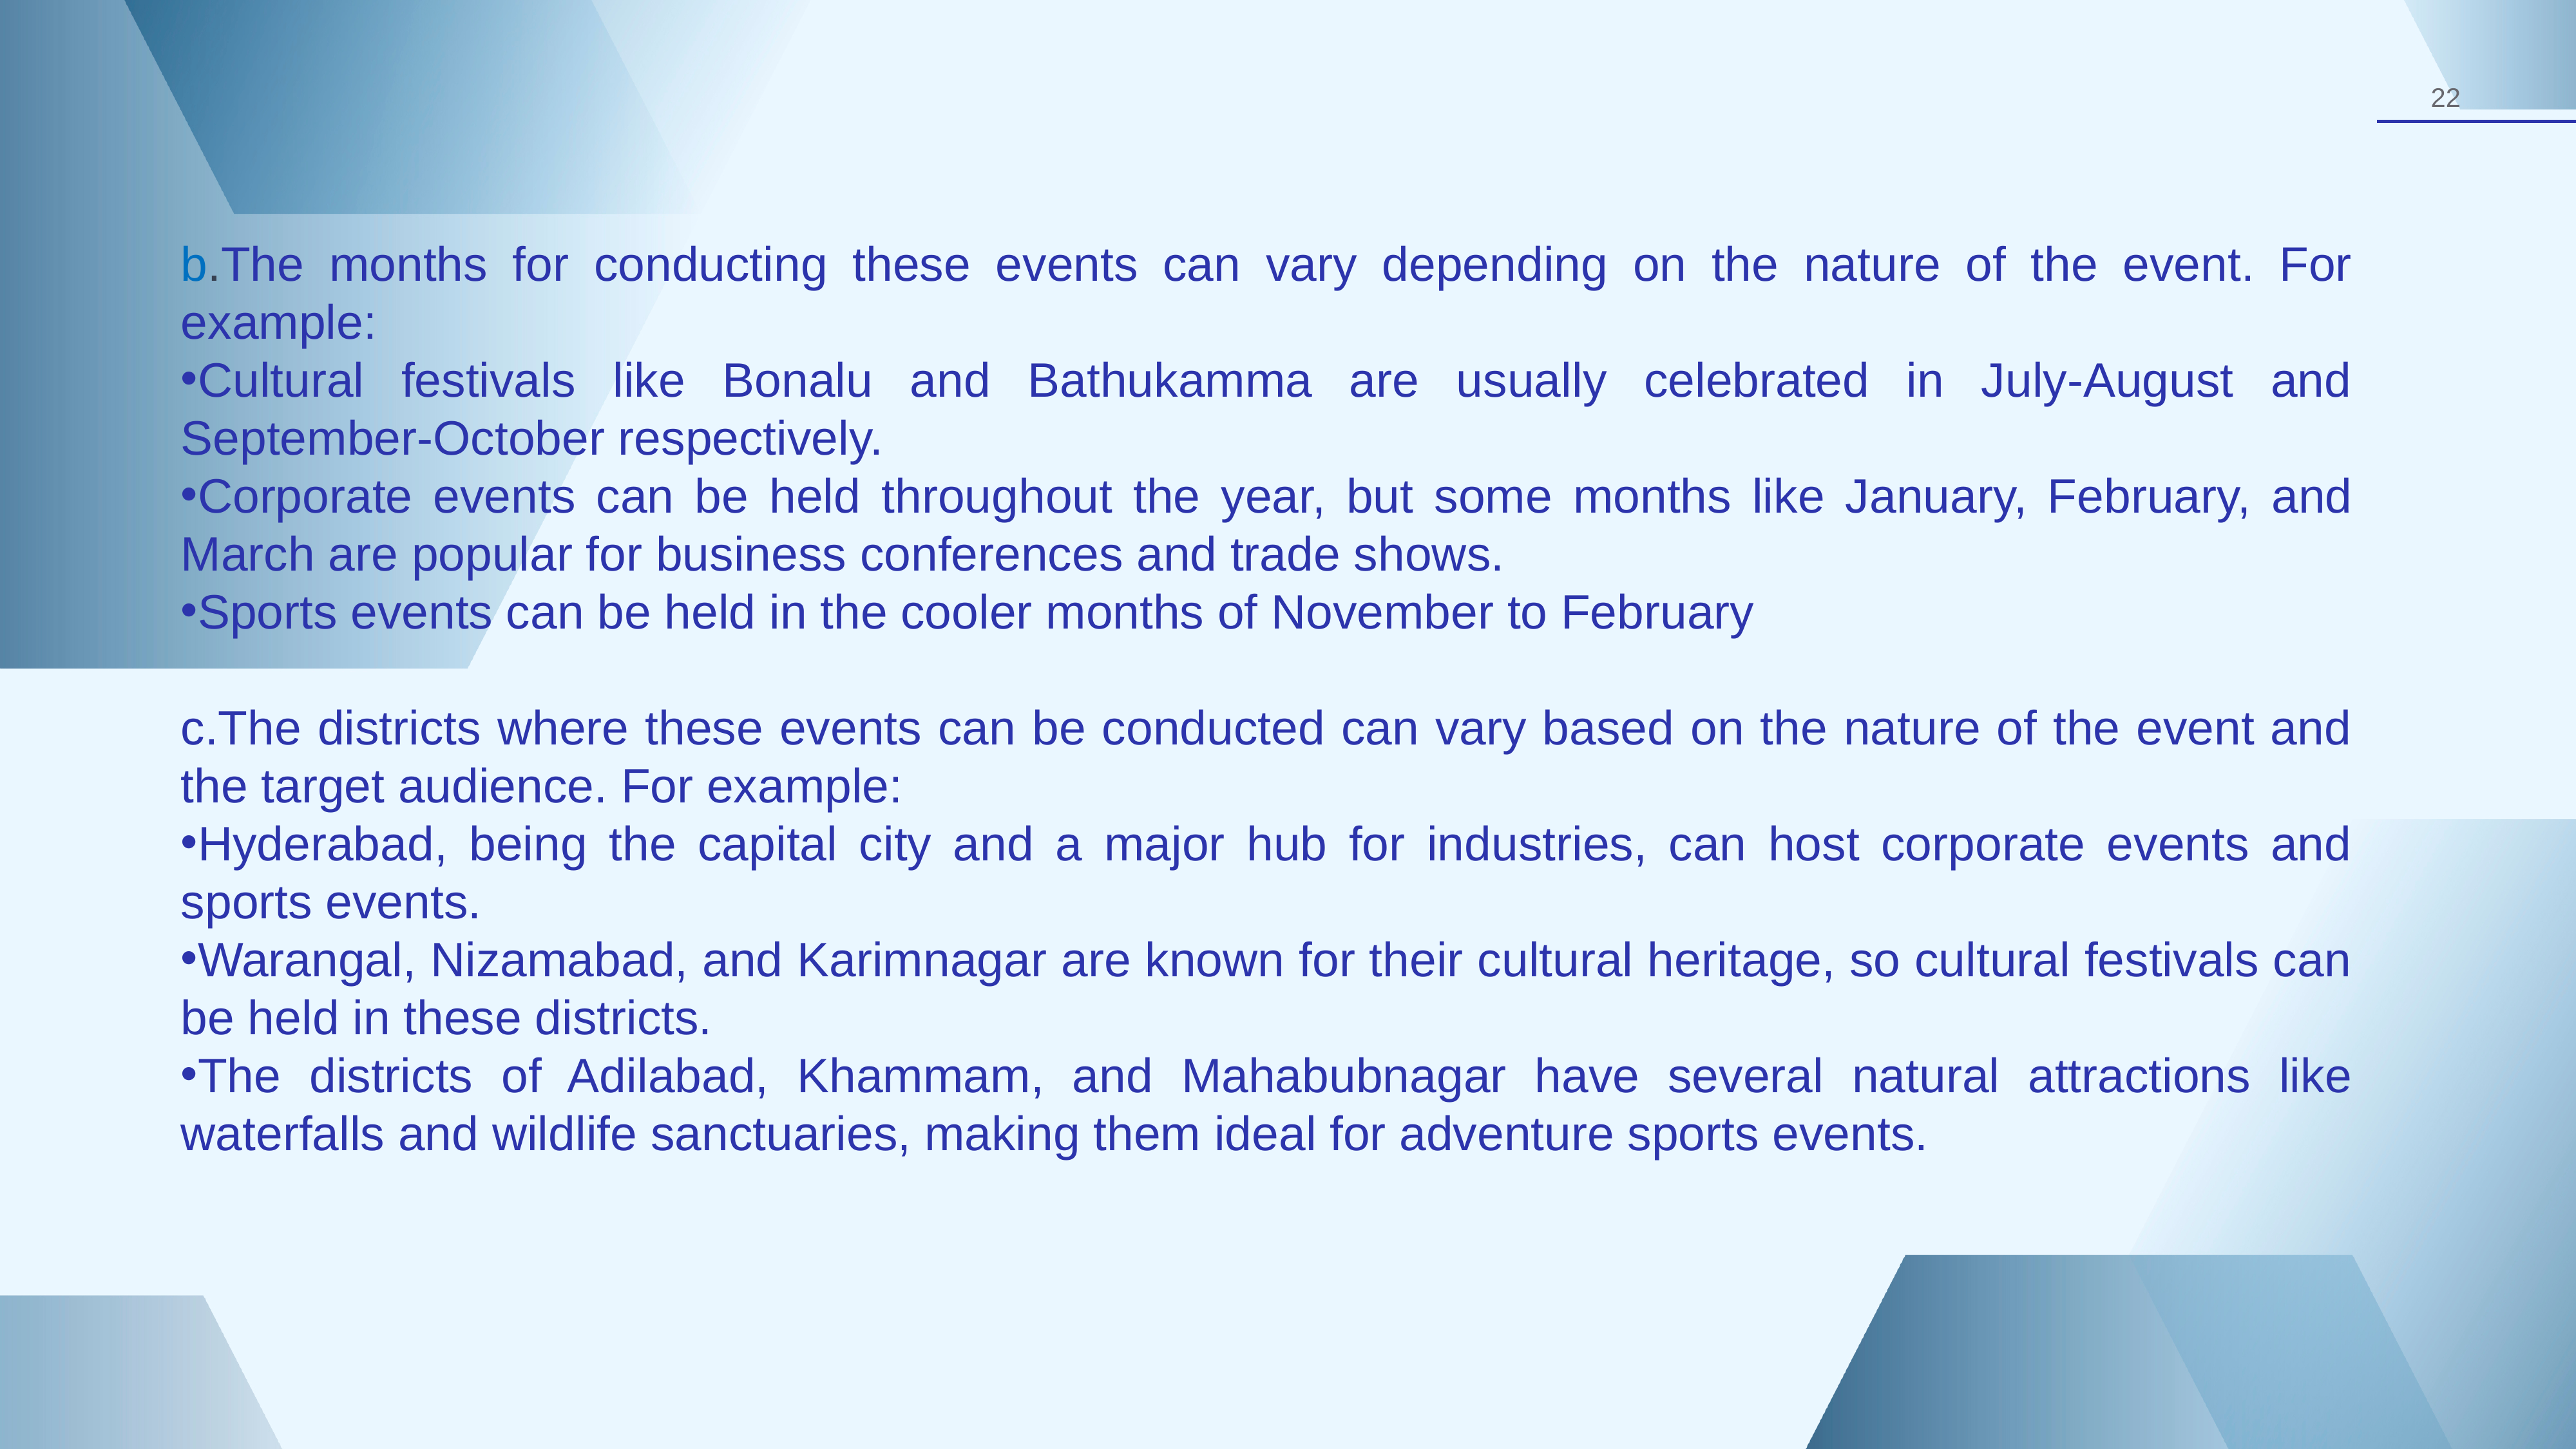

b.The months for conducting these events can vary depending on the nature of the event. For example:
Cultural festivals like Bonalu and Bathukamma are usually celebrated in July-August and September-October respectively.
Corporate events can be held throughout the year, but some months like January, February, and March are popular for business conferences and trade shows.
Sports events can be held in the cooler months of November to February

c.The districts where these events can be conducted can vary based on the nature of the event and the target audience. For example:
Hyderabad, being the capital city and a major hub for industries, can host corporate events and sports events.
Warangal, Nizamabad, and Karimnagar are known for their cultural heritage, so cultural festivals can be held in these districts.
The districts of Adilabad, Khammam, and Mahabubnagar have several natural attractions like waterfalls and wildlife sanctuaries, making them ideal for adventure sports events.